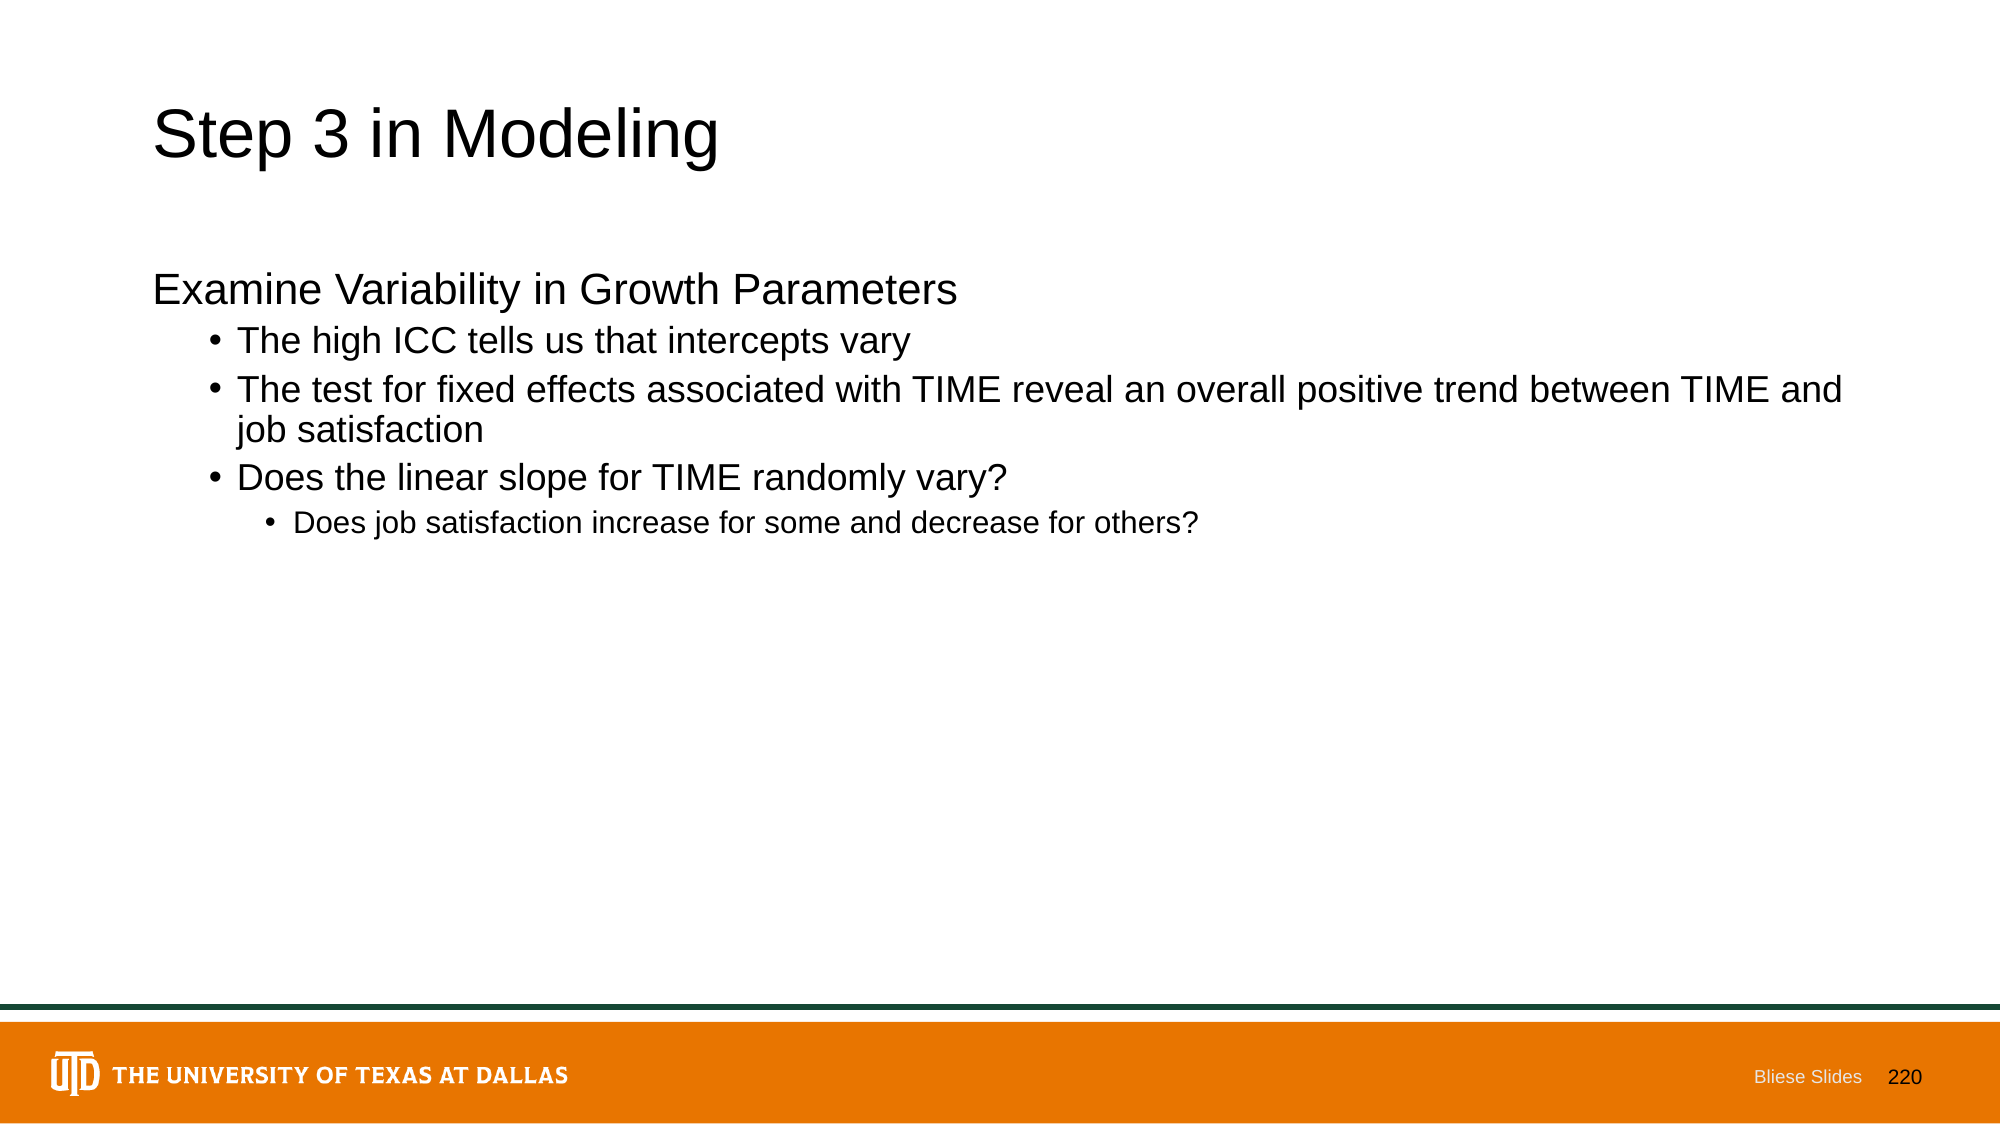

# Step 3 in Modeling
Examine Variability in Growth Parameters
The high ICC tells us that intercepts vary
The test for fixed effects associated with TIME reveal an overall positive trend between TIME and job satisfaction
Does the linear slope for TIME randomly vary?
Does job satisfaction increase for some and decrease for others?

Bliese Slides
220